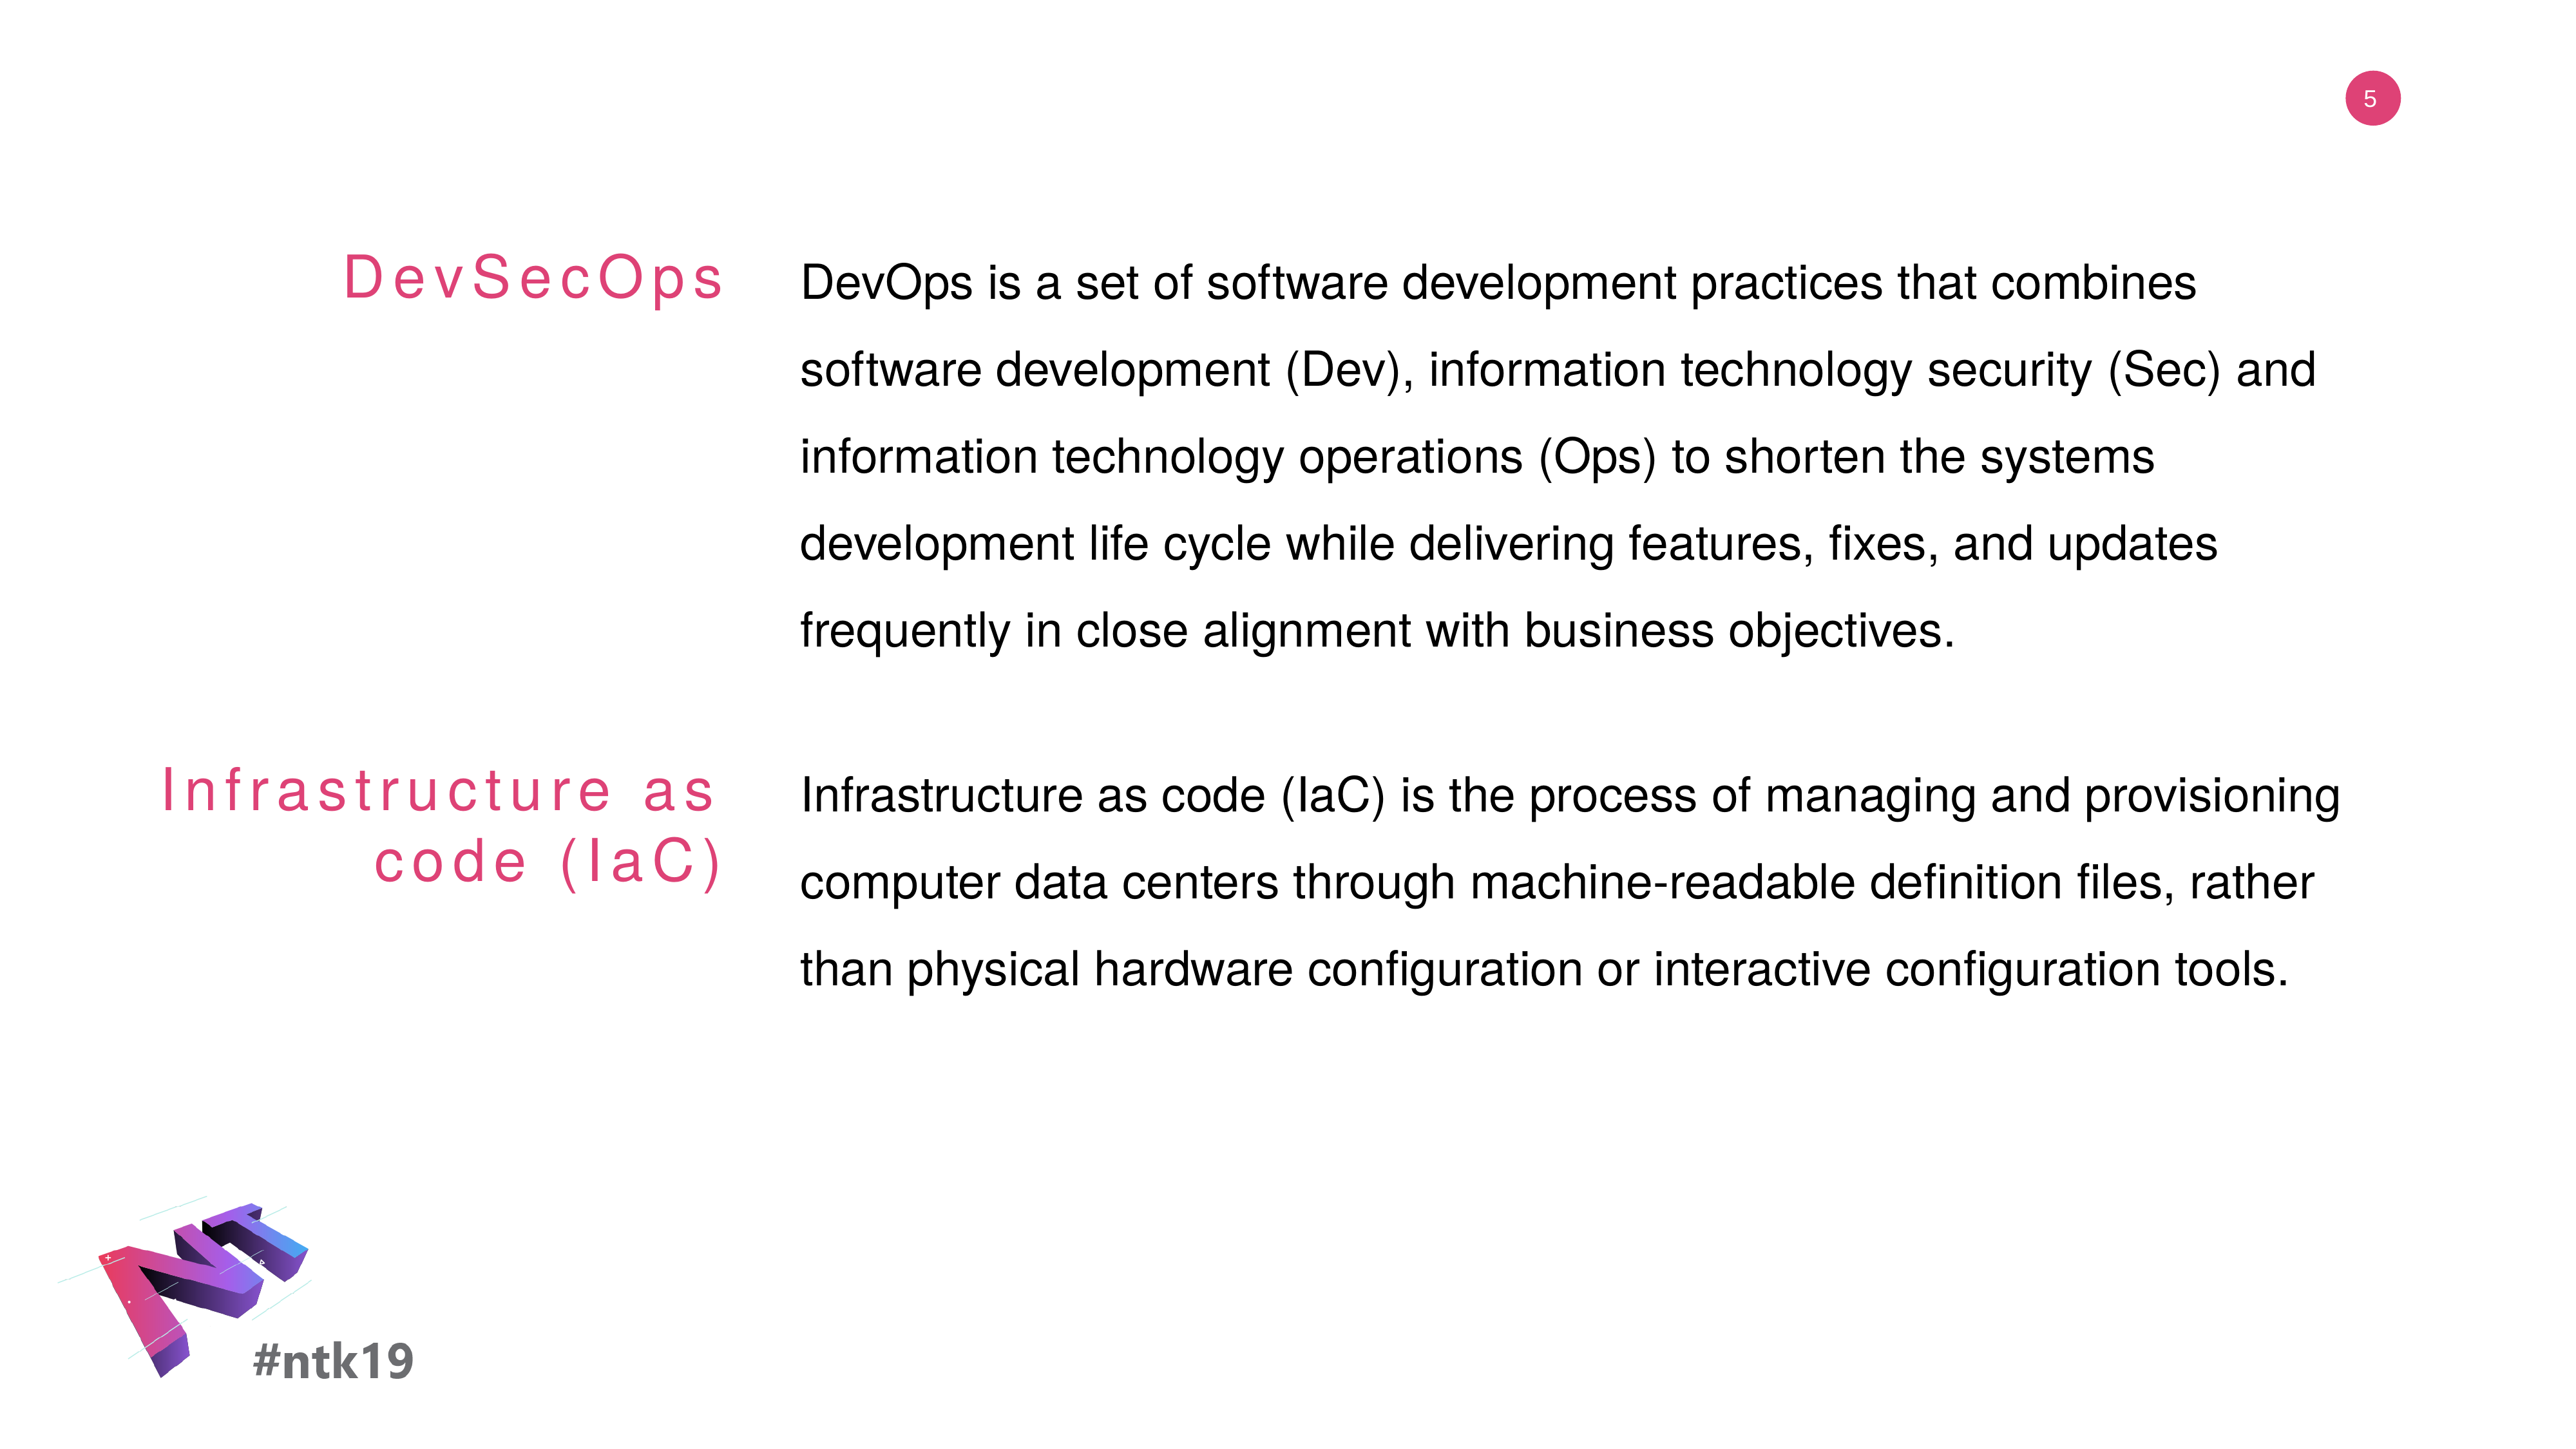

DevOps is a set of software development practices that combines software development (Dev), information technology security (Sec) and information technology operations (Ops) to shorten the systems development life cycle while delivering features, fixes, and updates frequently in close alignment with business objectives.
DevSecOps
Infrastructure as code (IaC) is the process of managing and provisioning computer data centers through machine-readable definition files, rather than physical hardware configuration or interactive configuration tools.
Infrastructure as code (IaC)